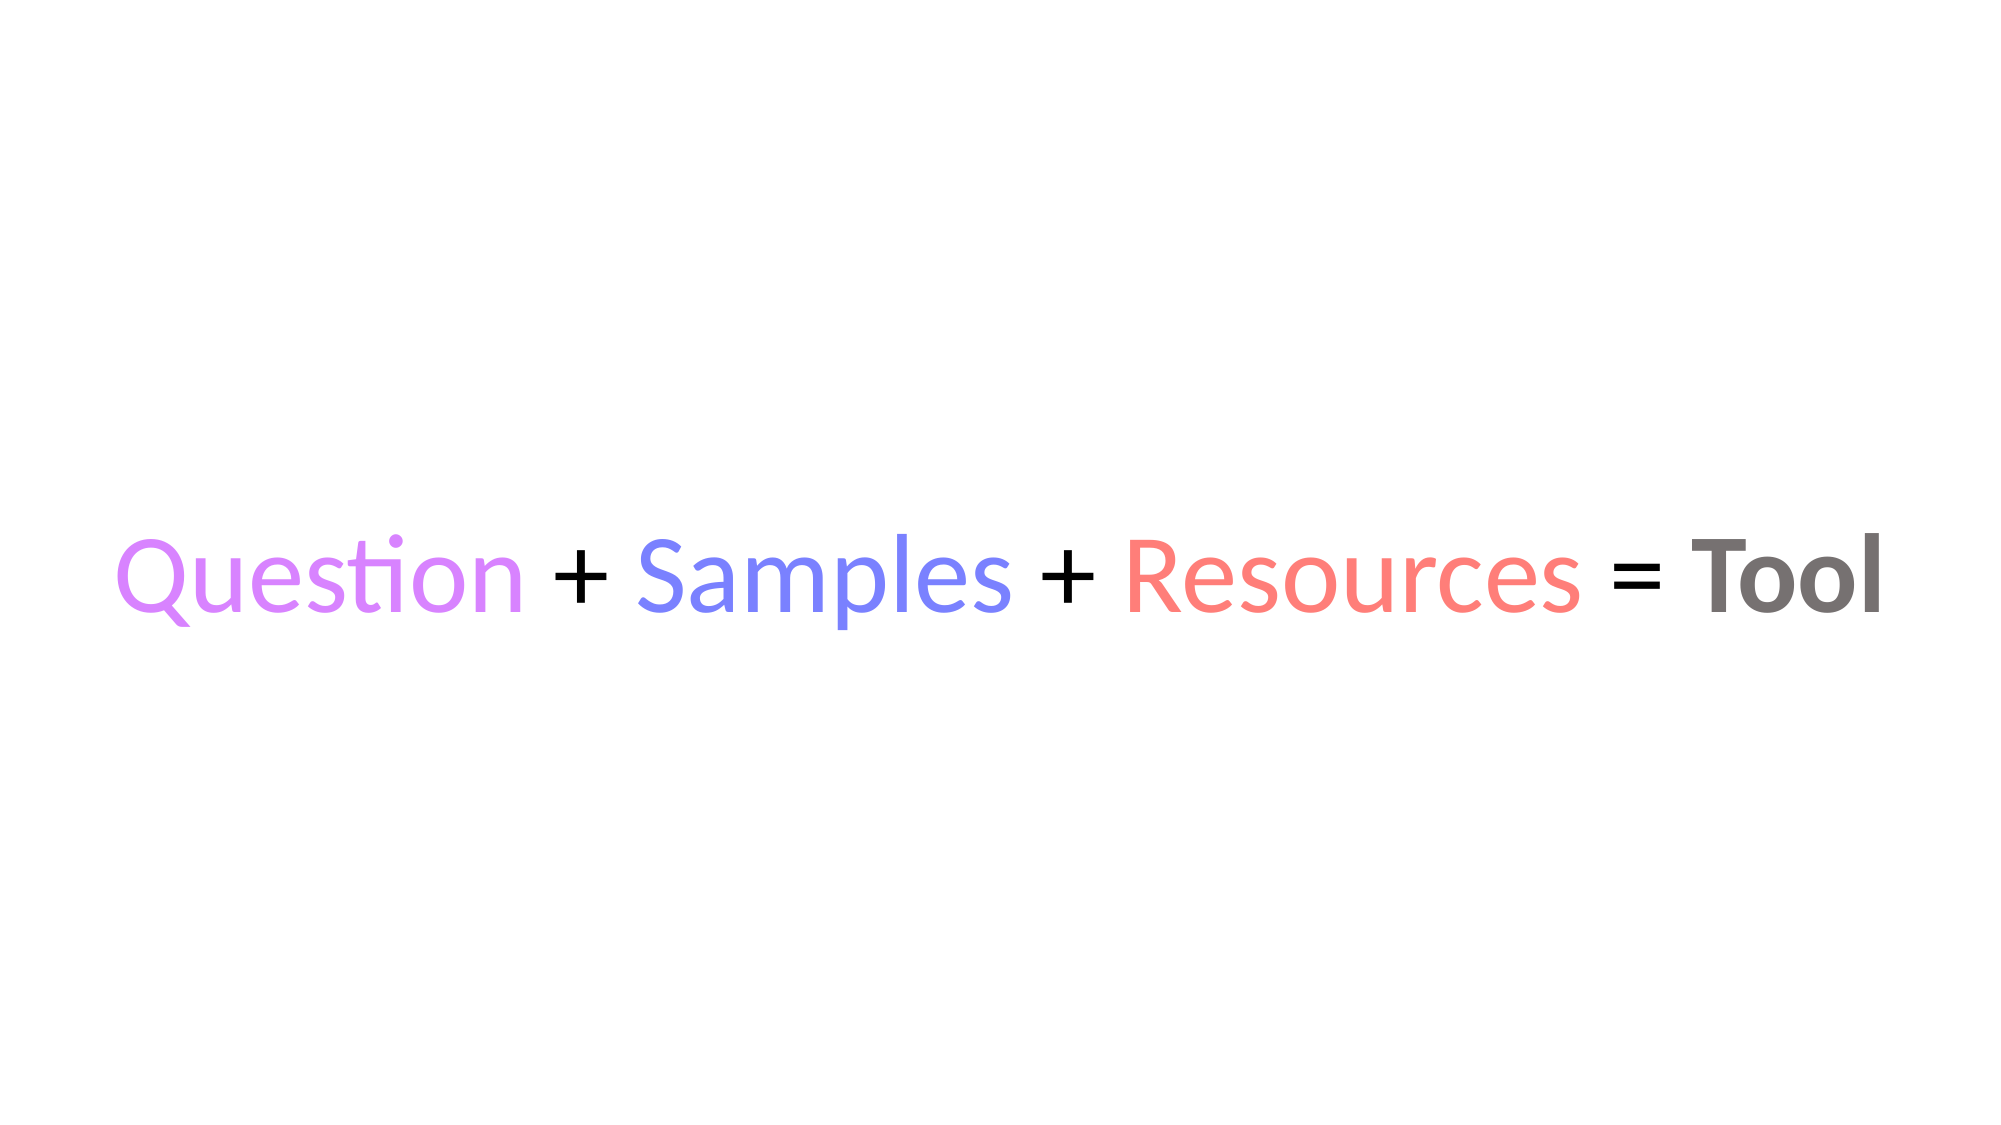

Question + Samples + Resources = Tool